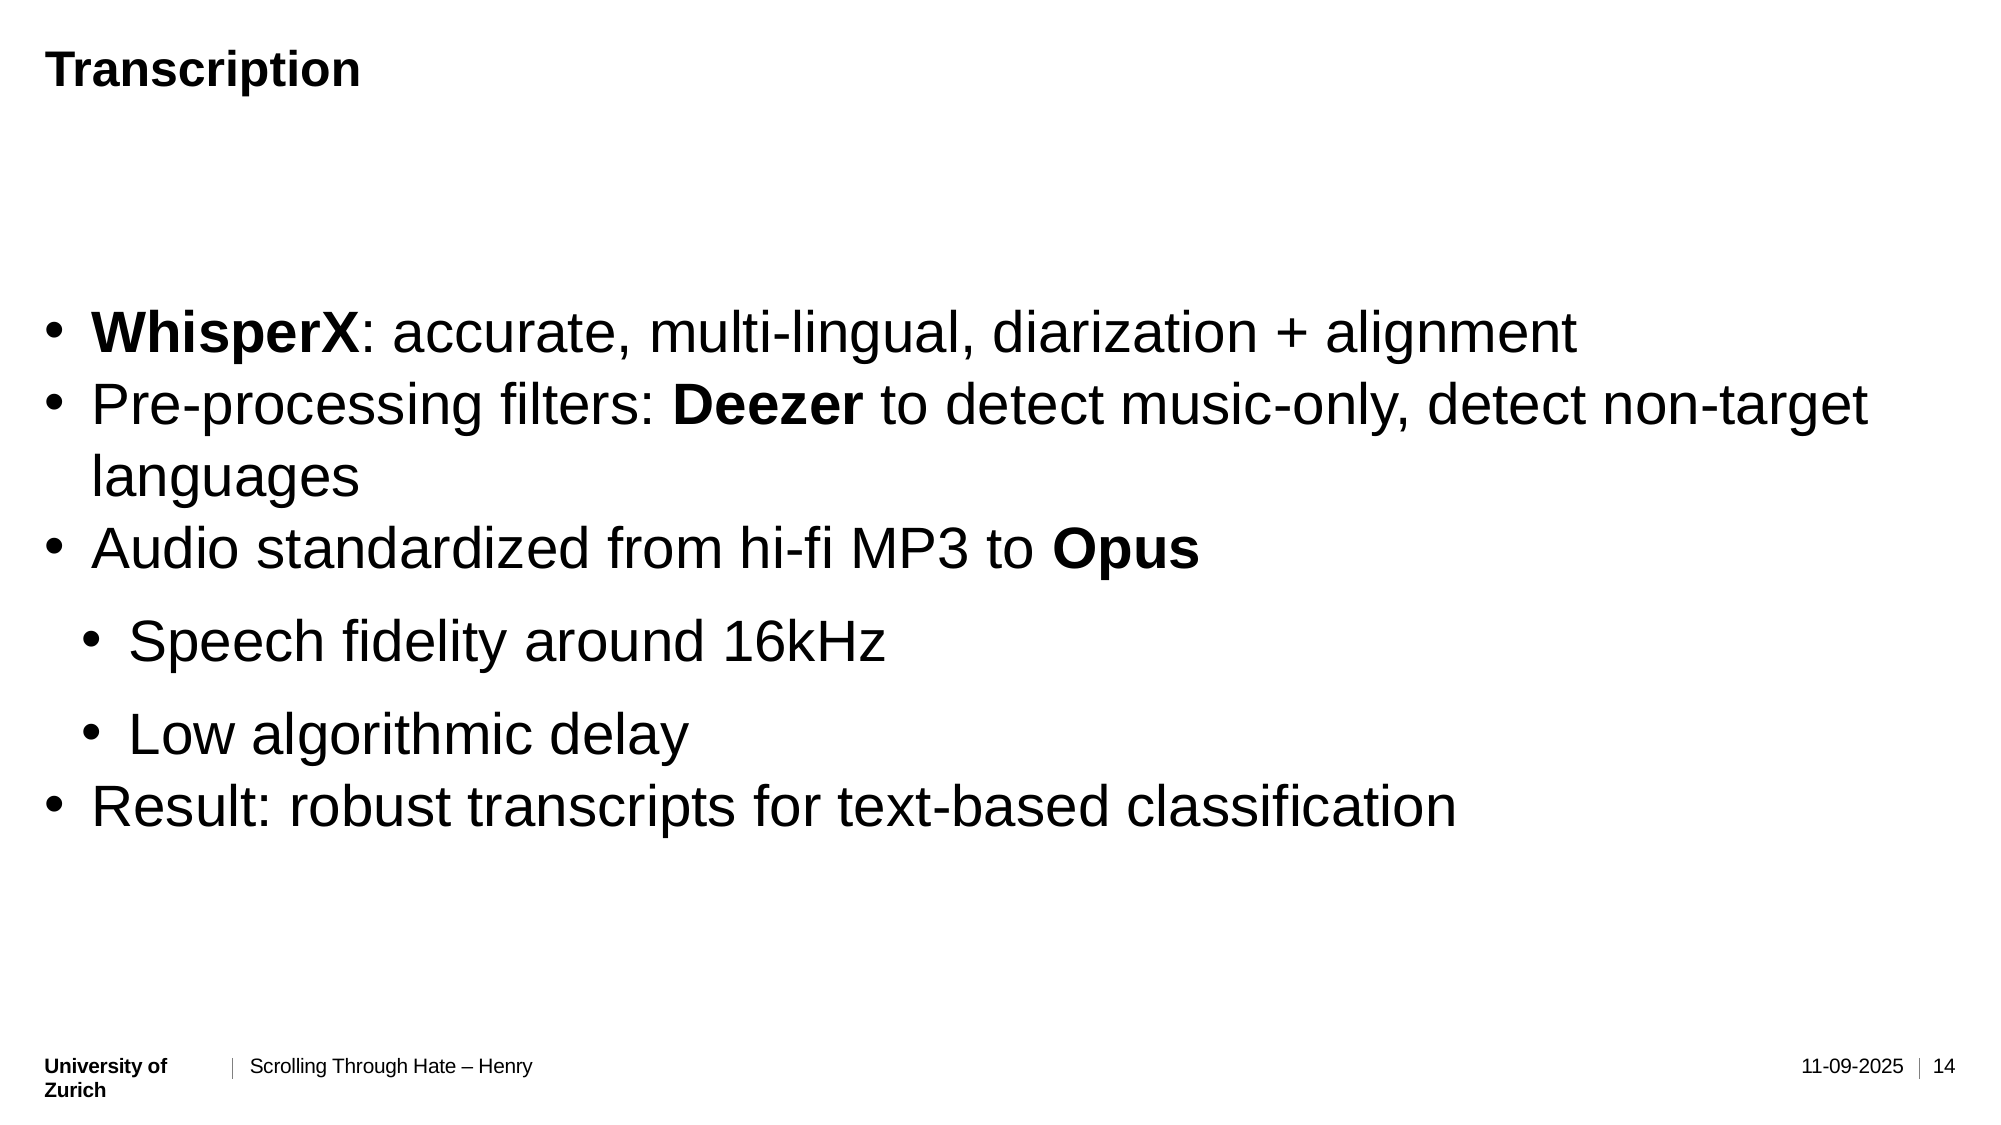

# Transcription
WhisperX: accurate, multi-lingual, diarization + alignment
Pre-processing filters: Deezer to detect music-only, detect non-target languages
Audio standardized from hi-fi MP3 to Opus
Speech fidelity around 16kHz
Low algorithmic delay
Result: robust transcripts for text-based classification
Scrolling Through Hate – Henry
11-09-2025
14